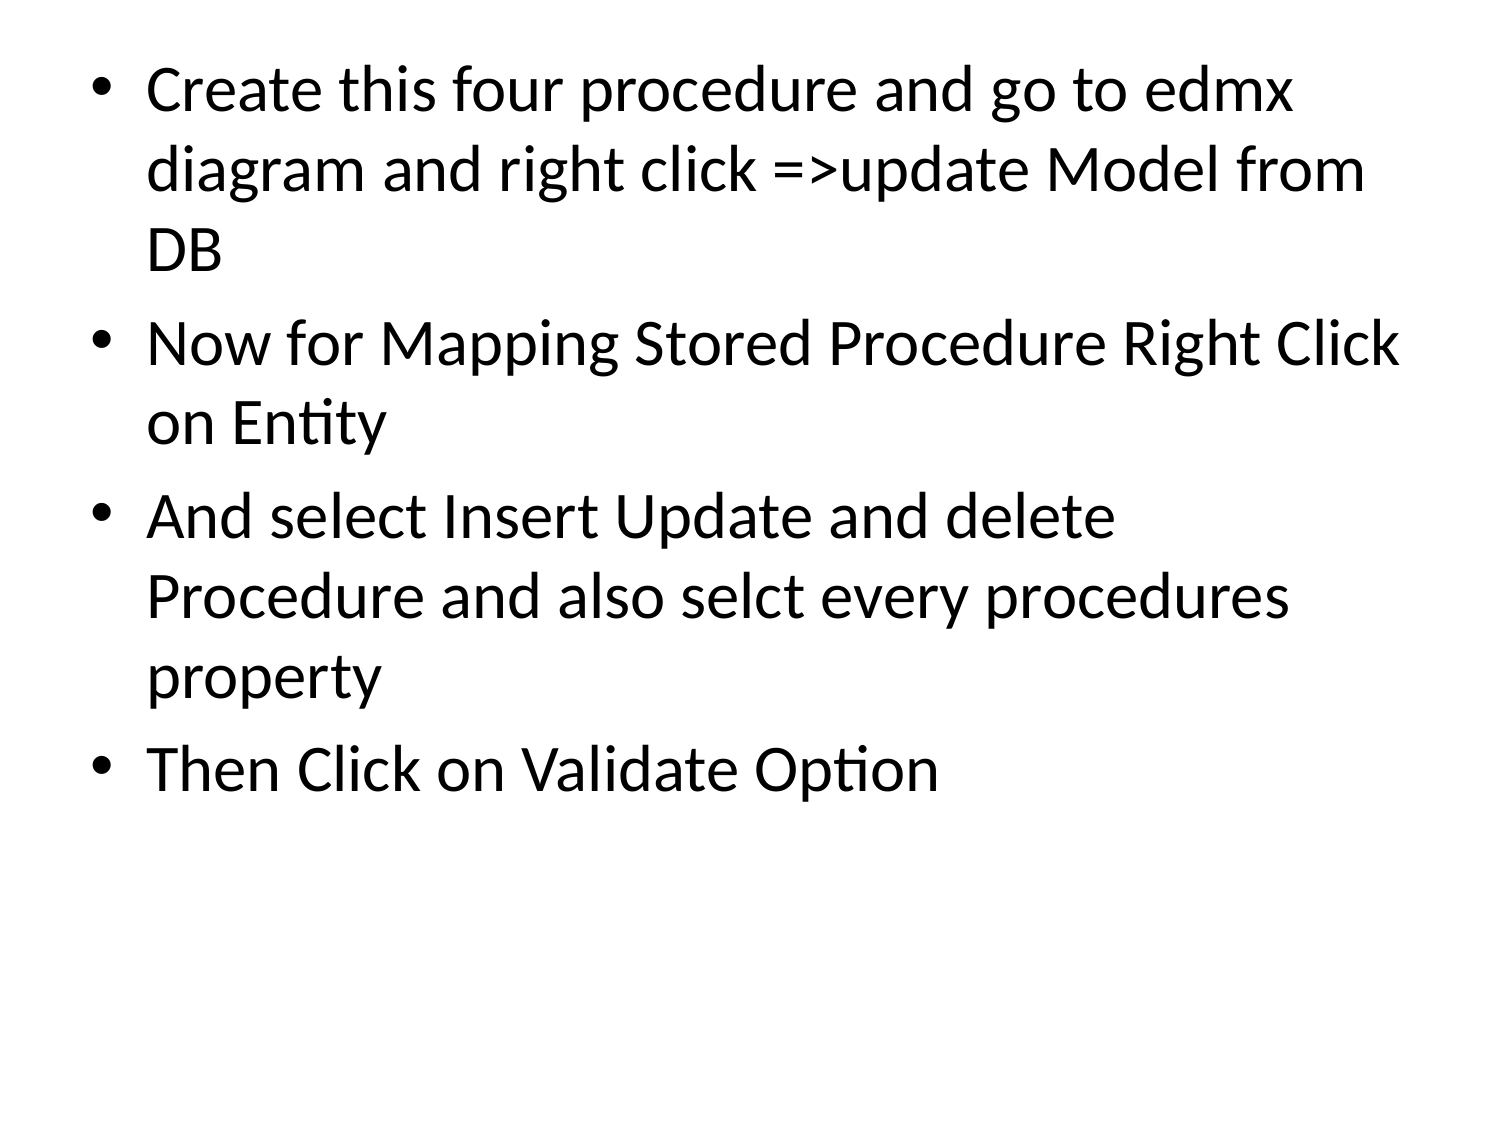

Create this four procedure and go to edmx diagram and right click =>update Model from DB
Now for Mapping Stored Procedure Right Click on Entity
And select Insert Update and delete Procedure and also selct every procedures property
Then Click on Validate Option